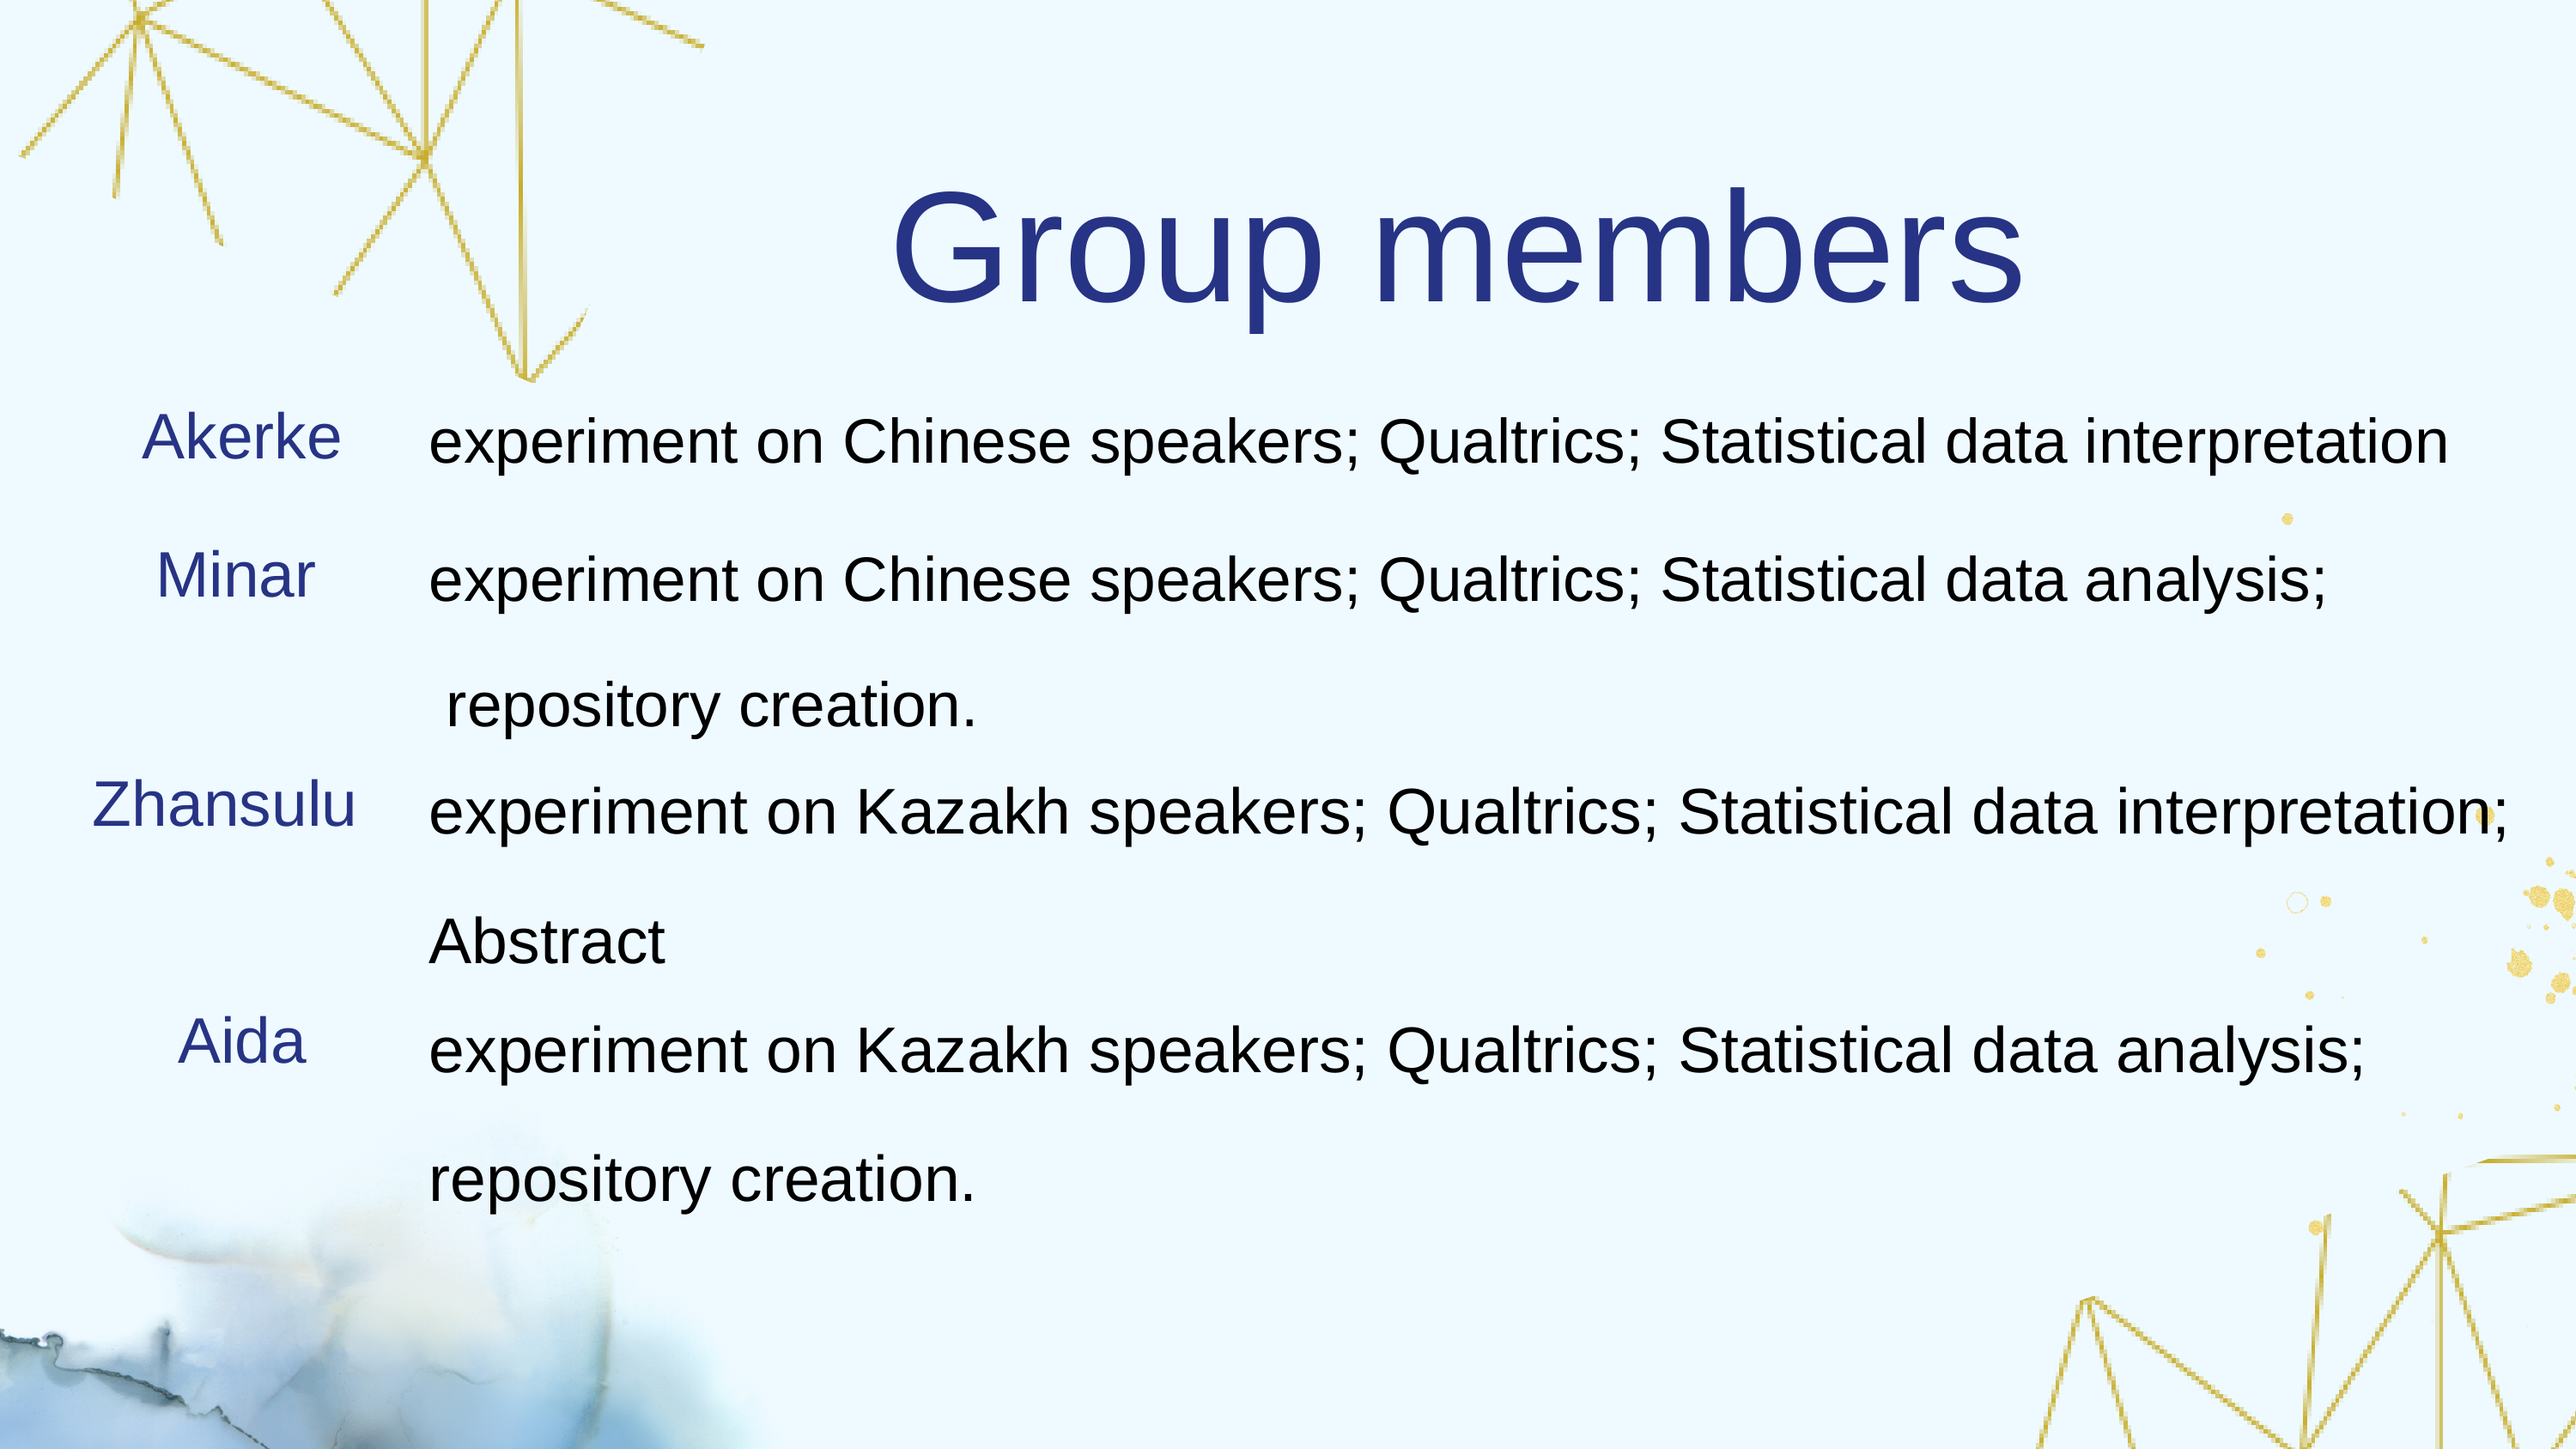

Group members
experiment on Chinese speakers; Qualtrics; Statistical data interpretation
Akerke
experiment on Chinese speakers; Qualtrics; Statistical data analysis;
 repository creation.
Minar

experiment on Kazakh speakers; Qualtrics; Statistical data interpretation; Abstract
Zhansulu
experiment on Kazakh speakers; Qualtrics; Statistical data analysis;
repository creation.
Aida